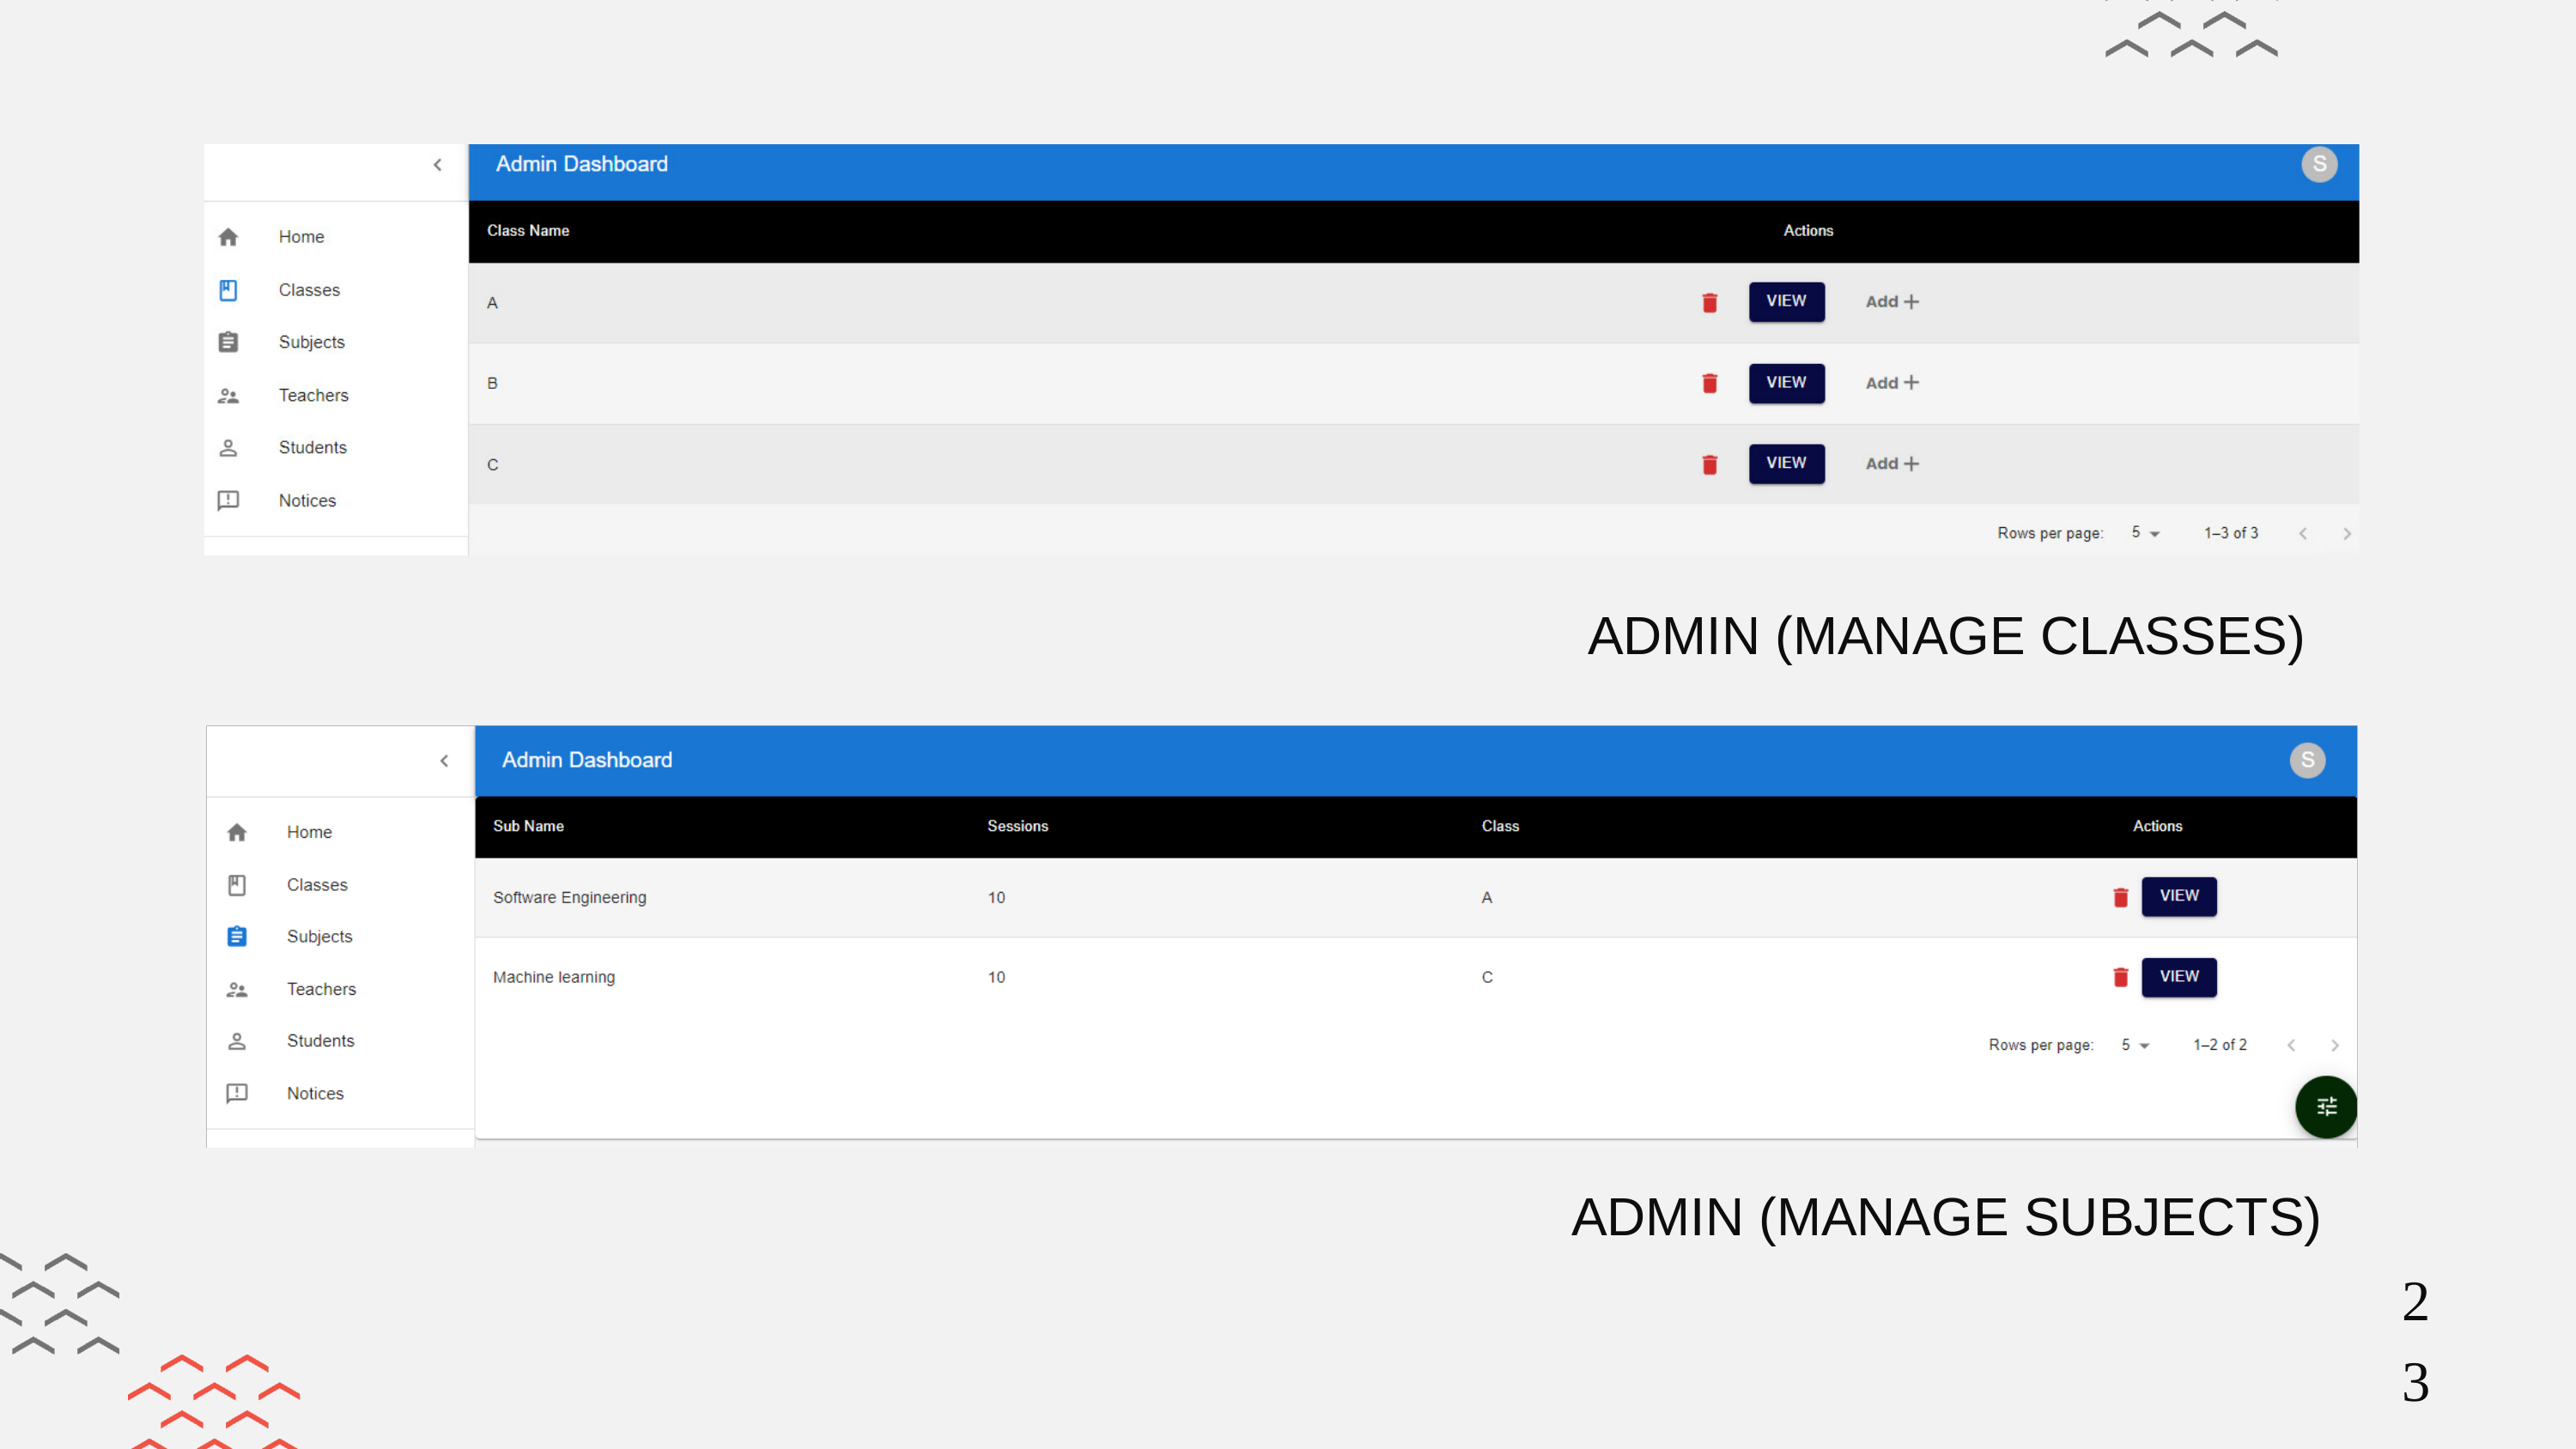

ADMIN (MANAGE CLASSES)

ADMIN (MANAGE SUBJECTS)
23